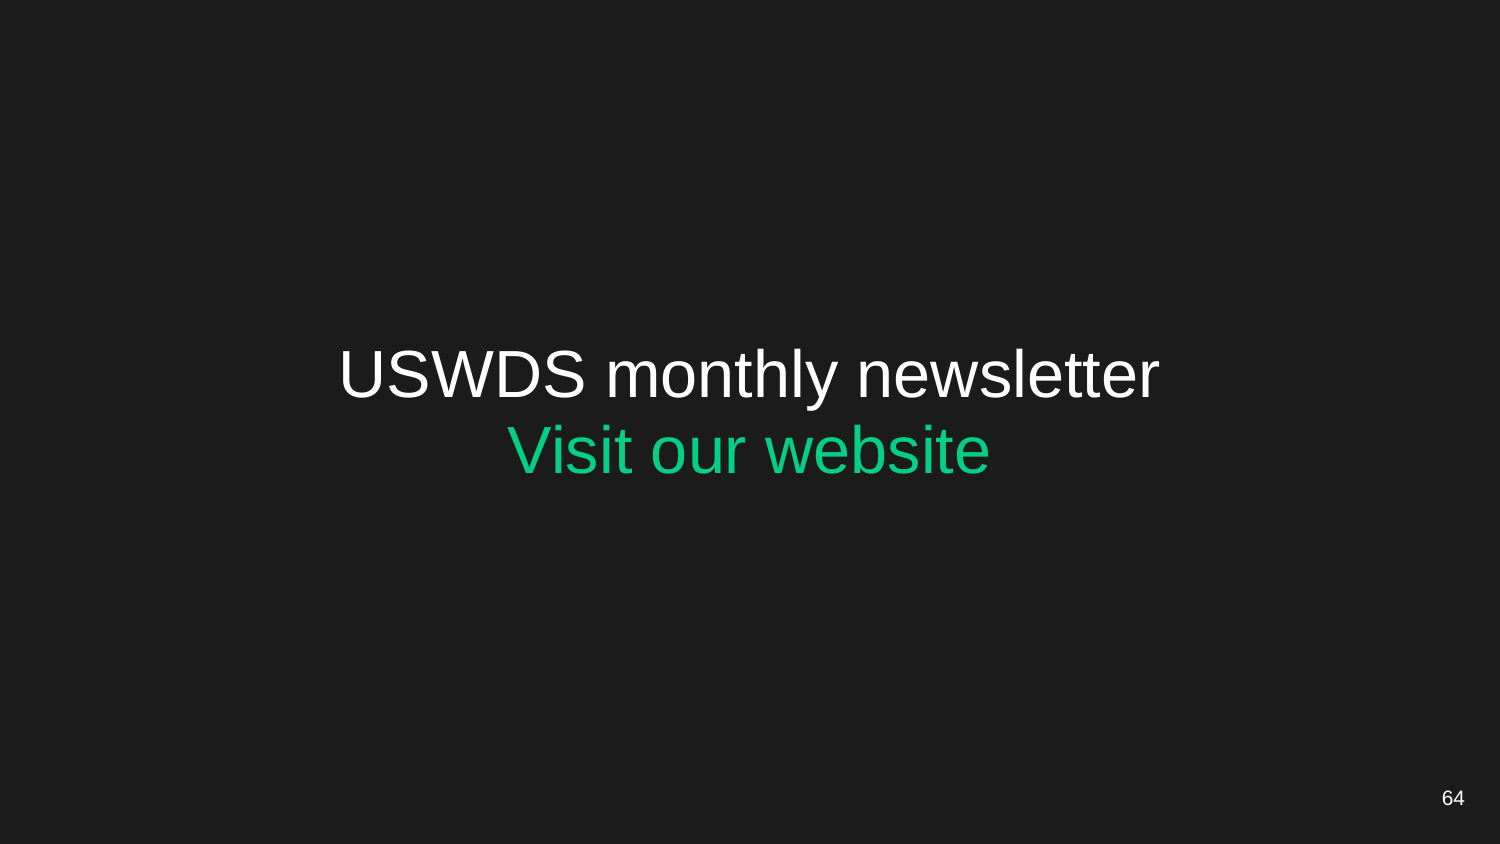

# USWDS monthly newsletter
Visit our website
64